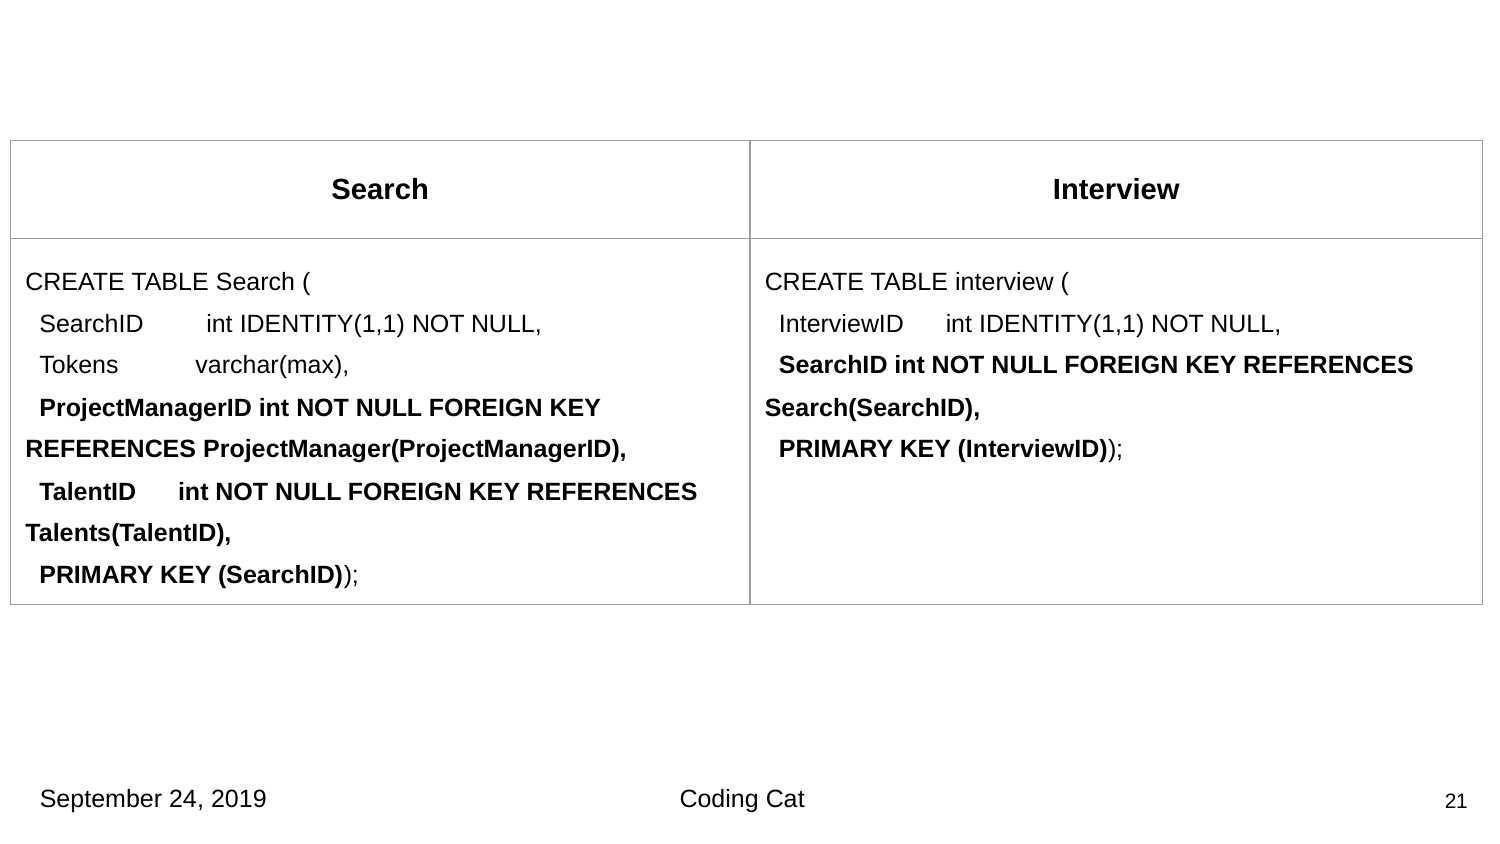

| Search | Interview |
| --- | --- |
| CREATE TABLE Search ( SearchID int IDENTITY(1,1) NOT NULL, Tokens varchar(max), ProjectManagerID int NOT NULL FOREIGN KEY REFERENCES ProjectManager(ProjectManagerID), TalentID int NOT NULL FOREIGN KEY REFERENCES Talents(TalentID), PRIMARY KEY (SearchID)); | CREATE TABLE interview ( InterviewID int IDENTITY(1,1) NOT NULL, SearchID int NOT NULL FOREIGN KEY REFERENCES Search(SearchID), PRIMARY KEY (InterviewID)); |
September 24, 2019
Coding Cat
21